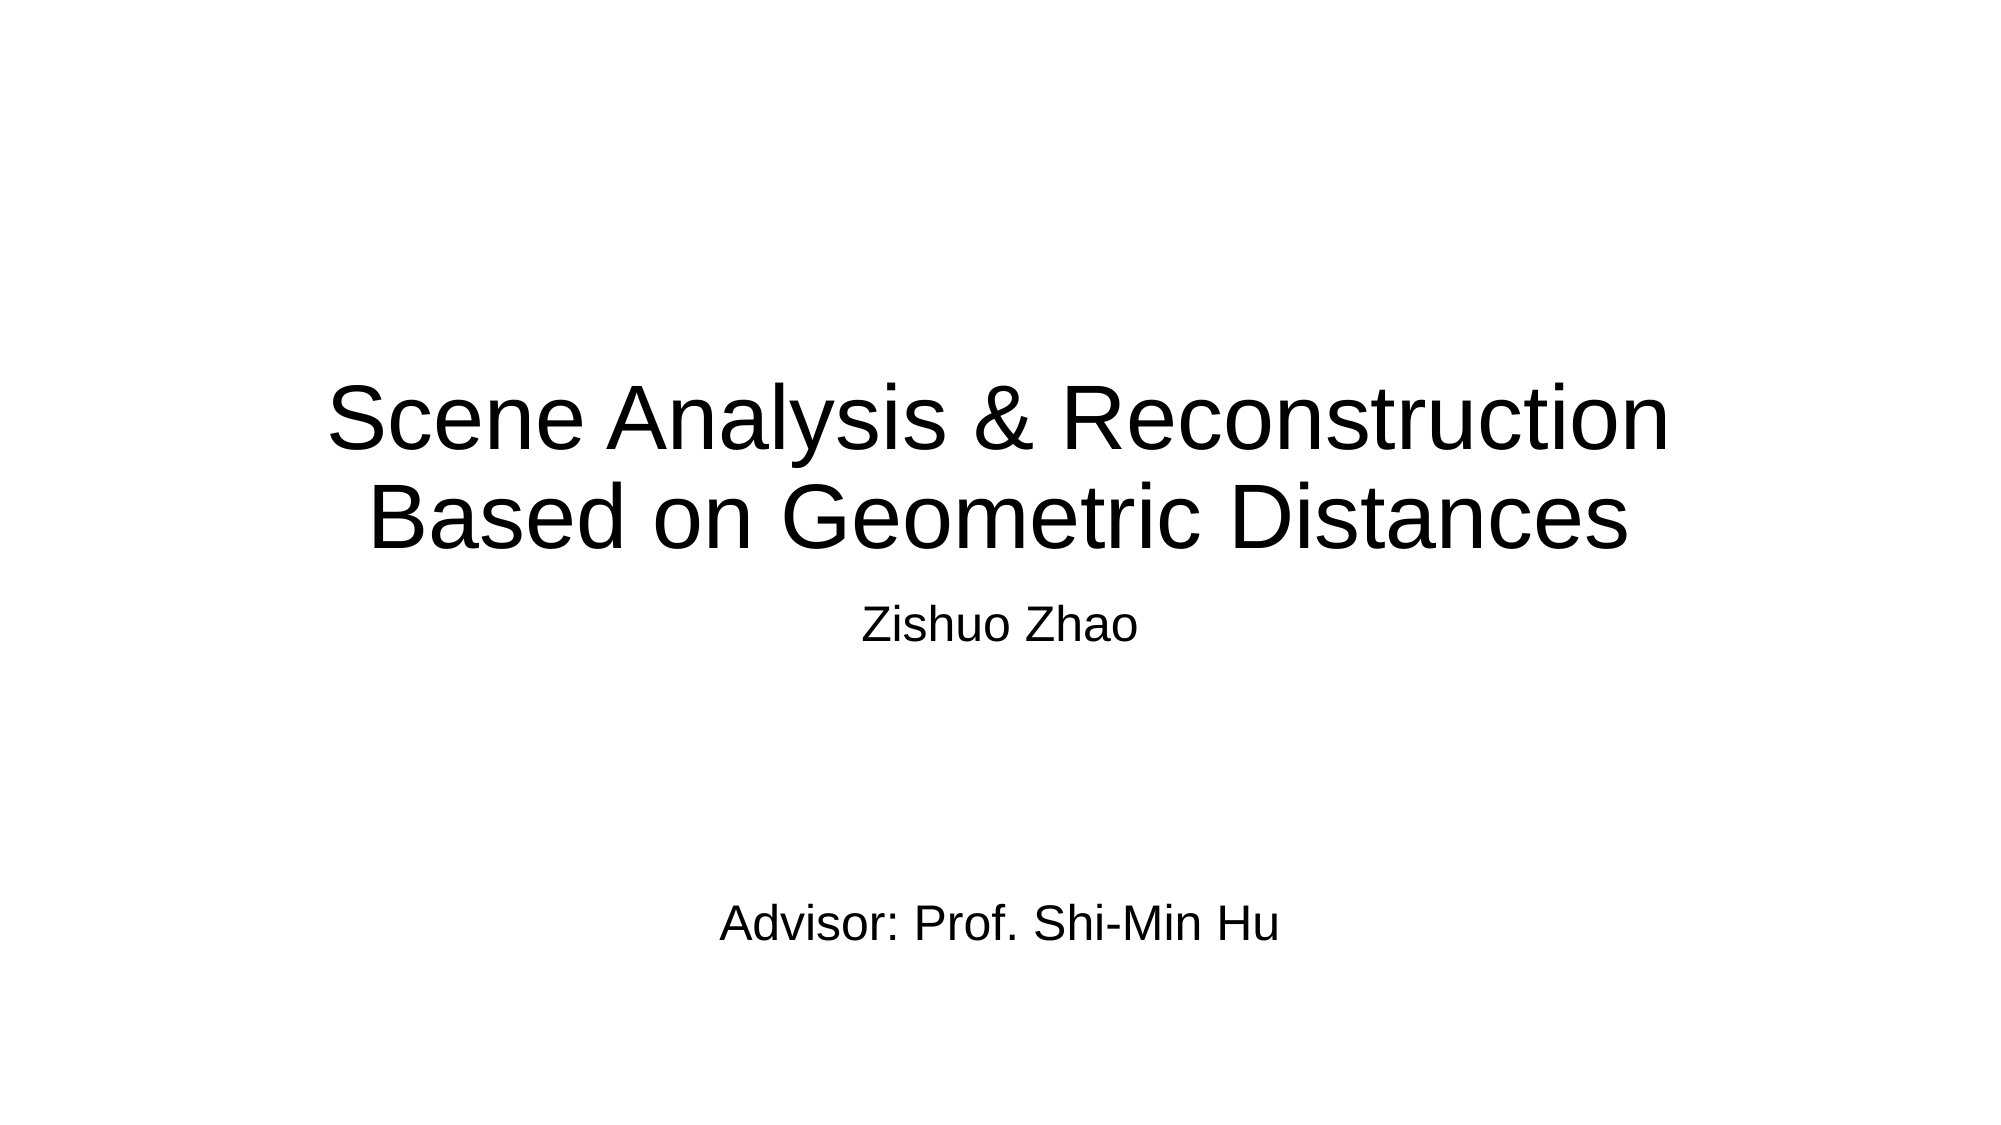

# Scene Analysis & Reconstruction Based on Geometric Distances
Zishuo Zhao

Advisor: Prof. Shi-Min Hu